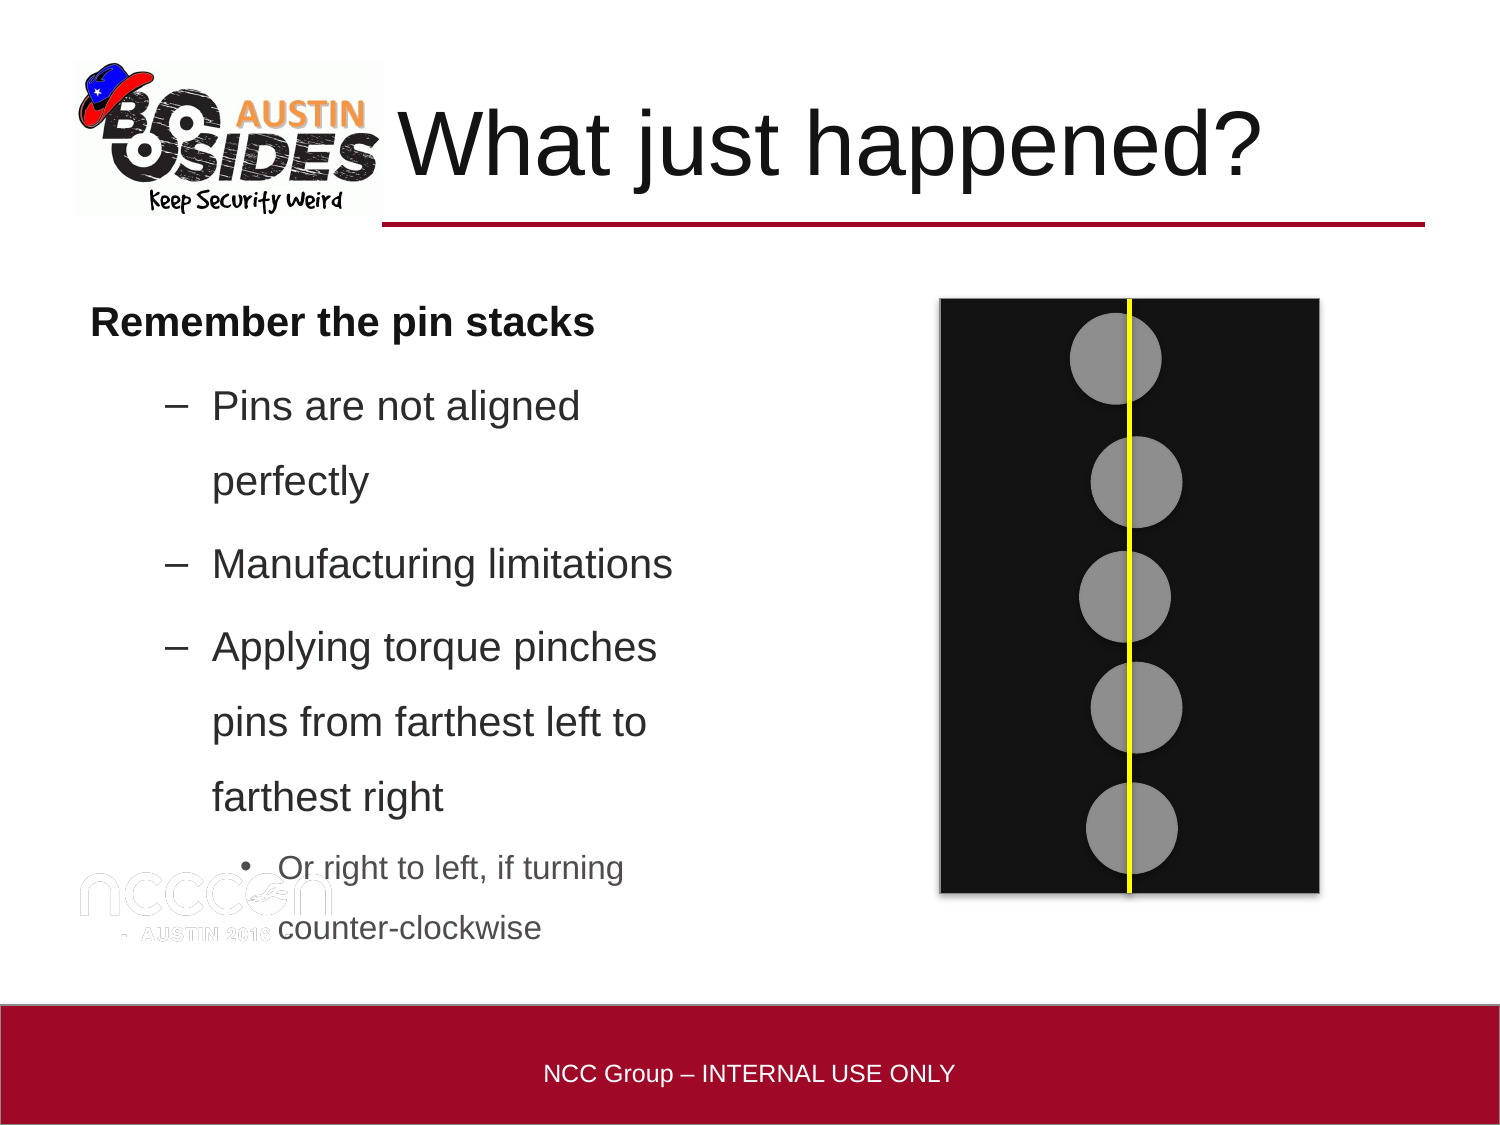

# What just happened?
Remember the pin stacks
Pins are not aligned perfectly
Manufacturing limitations
Applying torque pinches pins from farthest left to farthest right
Or right to left, if turning counter-clockwise

NCC Group – INTERNAL USE ONLY